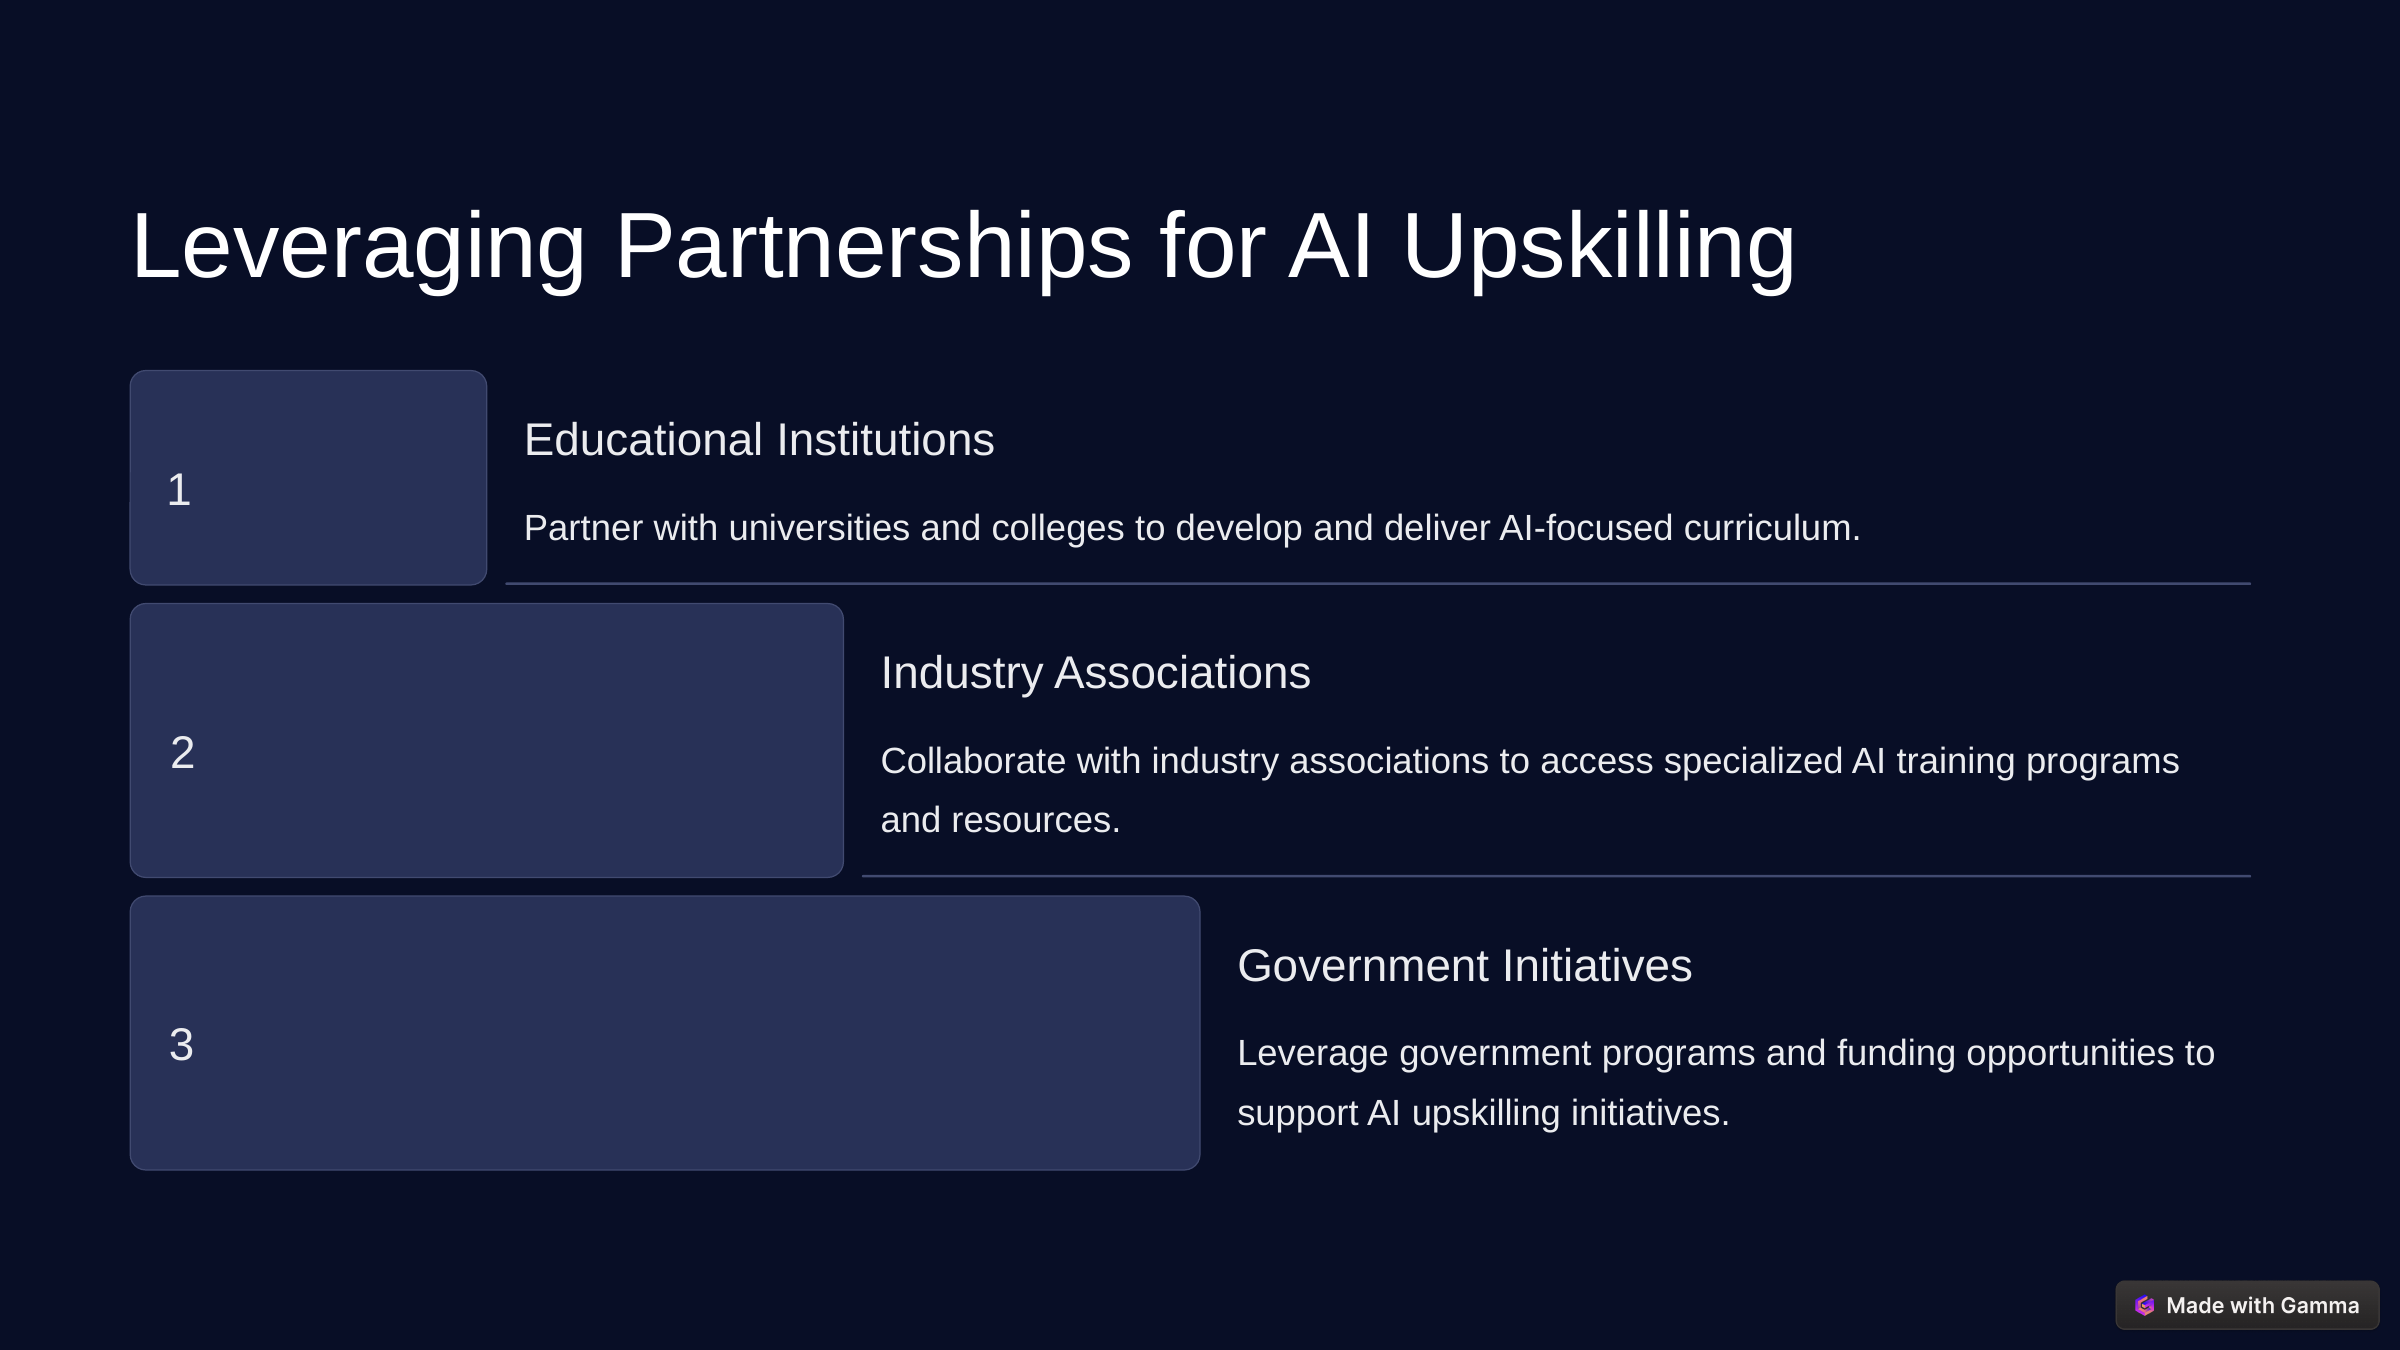

Leveraging Partnerships for AI Upskilling

Educational Institutions
1
Partner with universities and colleges to develop and deliver AI-focused curriculum.

Industry Associations
2
Collaborate with industry associations to access specialized AI training programs and resources.

Government Initiatives
3
Leverage government programs and funding opportunities to support AI upskilling initiatives.